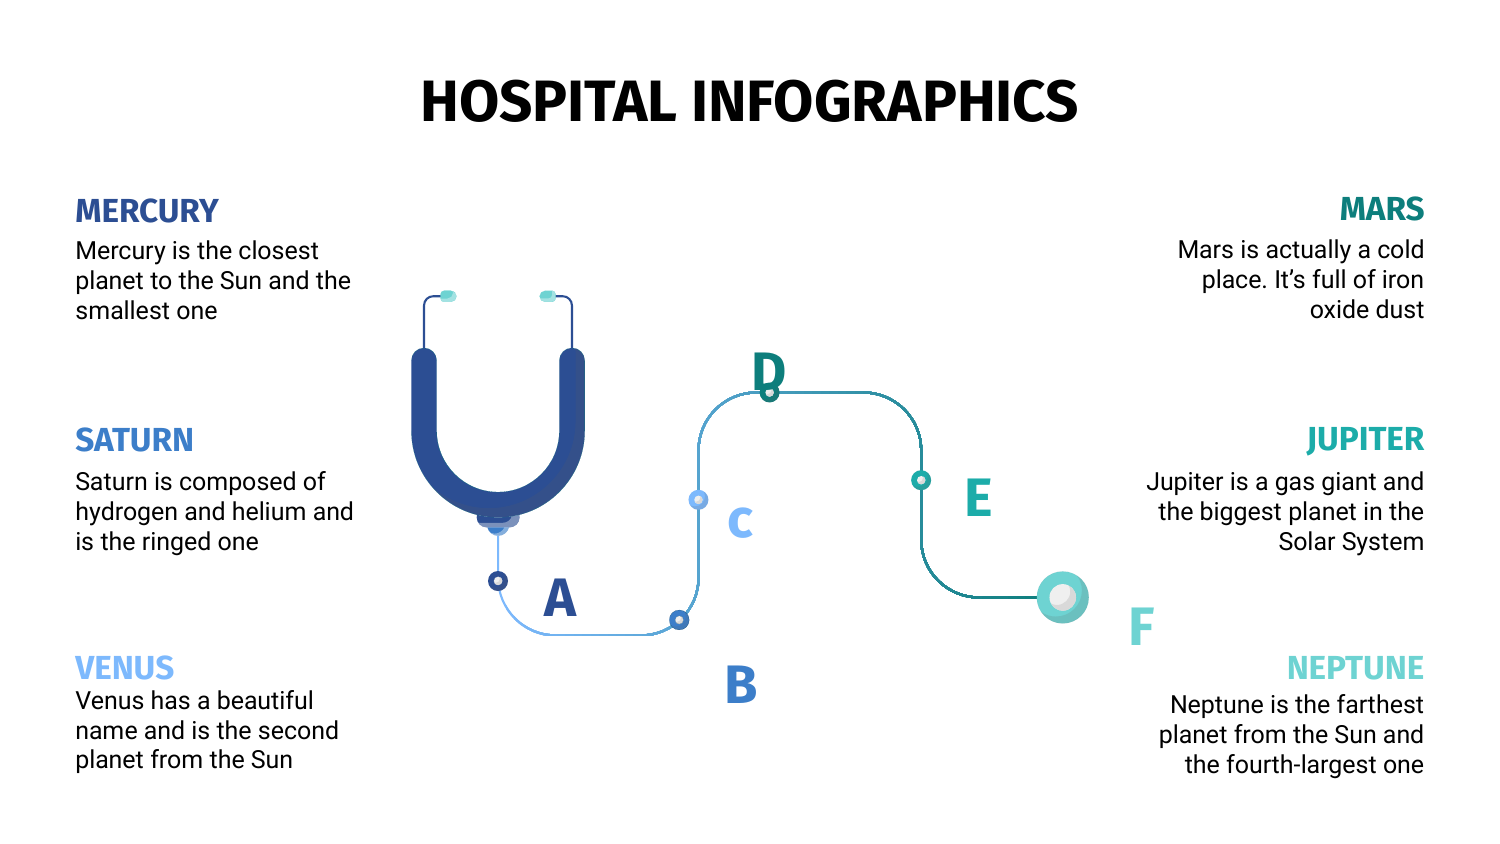

HOSPITAL INFOGRAPHICS
MARS
MERCURY
Mars is actually a cold place. It’s full of iron oxide dust

Mercury is the closest planet to the Sun and the smallest one

D
JUPITER
SATURN
E
Jupiter is a gas giant and the biggest planet in the Solar System

Saturn is composed of hydrogen and helium and is the ringed one

c
A
F
B
VENUS
NEPTUNE
Neptune is the farthest planet from the Sun and the fourth-largest one

Venus has a beautiful name and is the second planet from the Sun